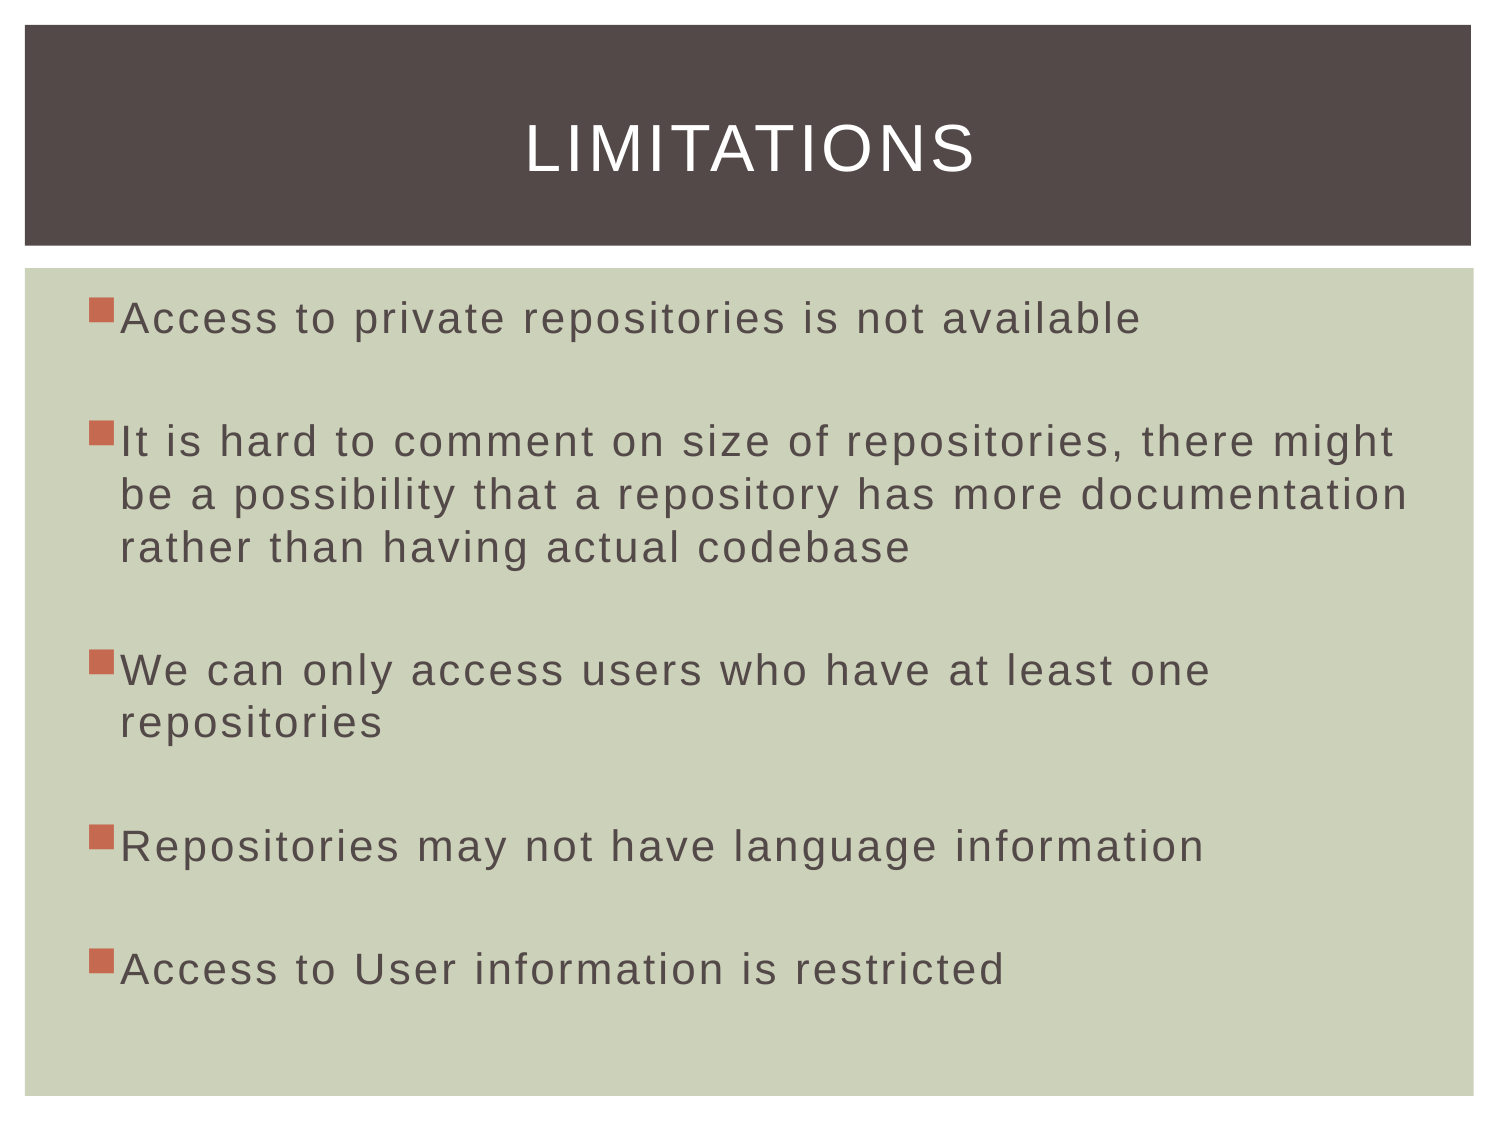

# Limitations
Access to private repositories is not available

It is hard to comment on size of repositories, there might be a possibility that a repository has more documentation rather than having actual codebase

We can only access users who have at least one repositories

Repositories may not have language information

Access to User information is restricted